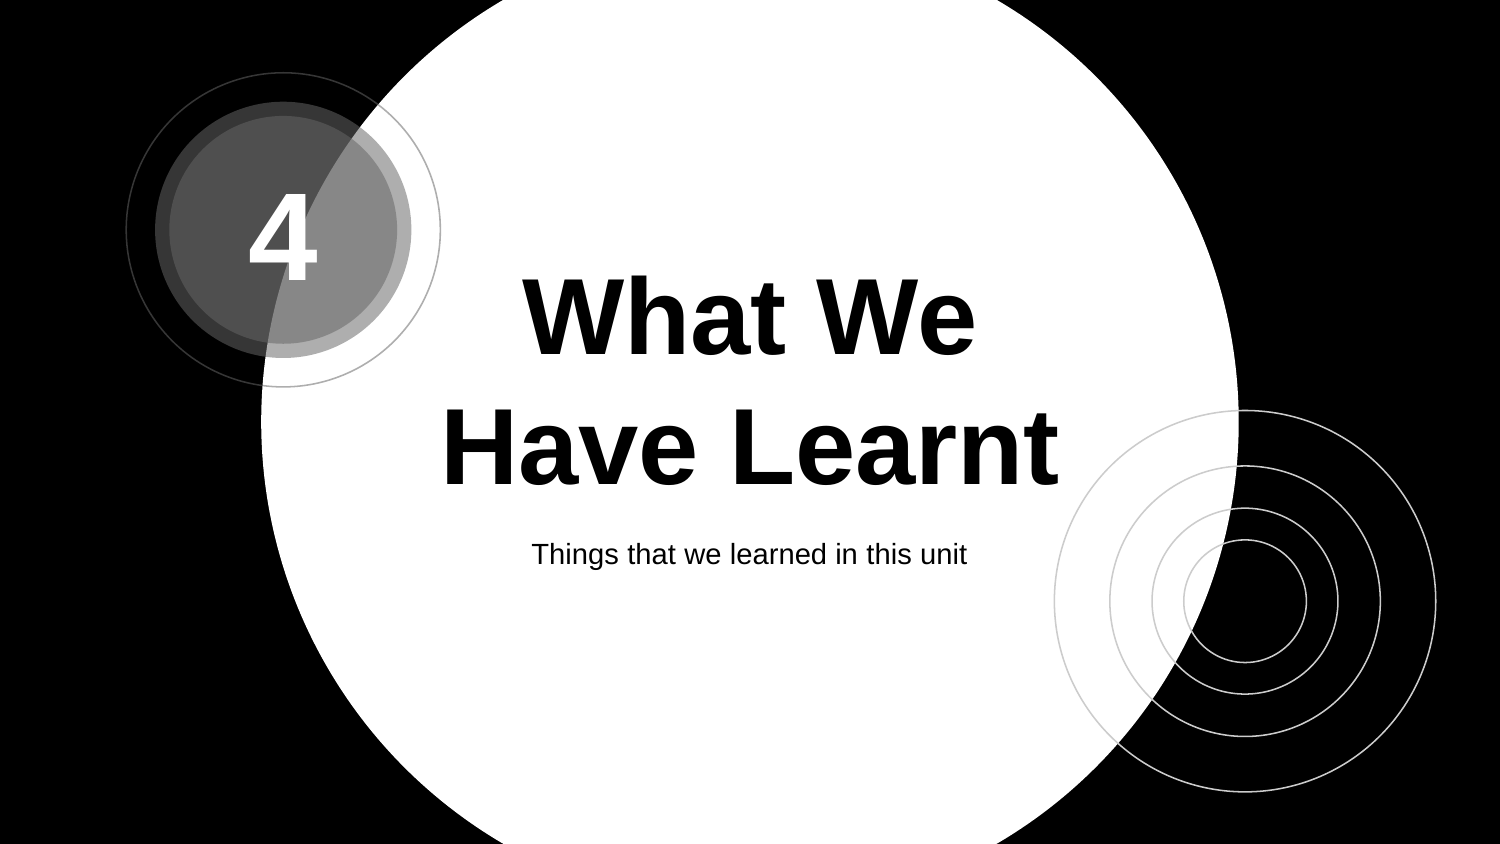

4
# What We Have Learnt
Things that we learned in this unit